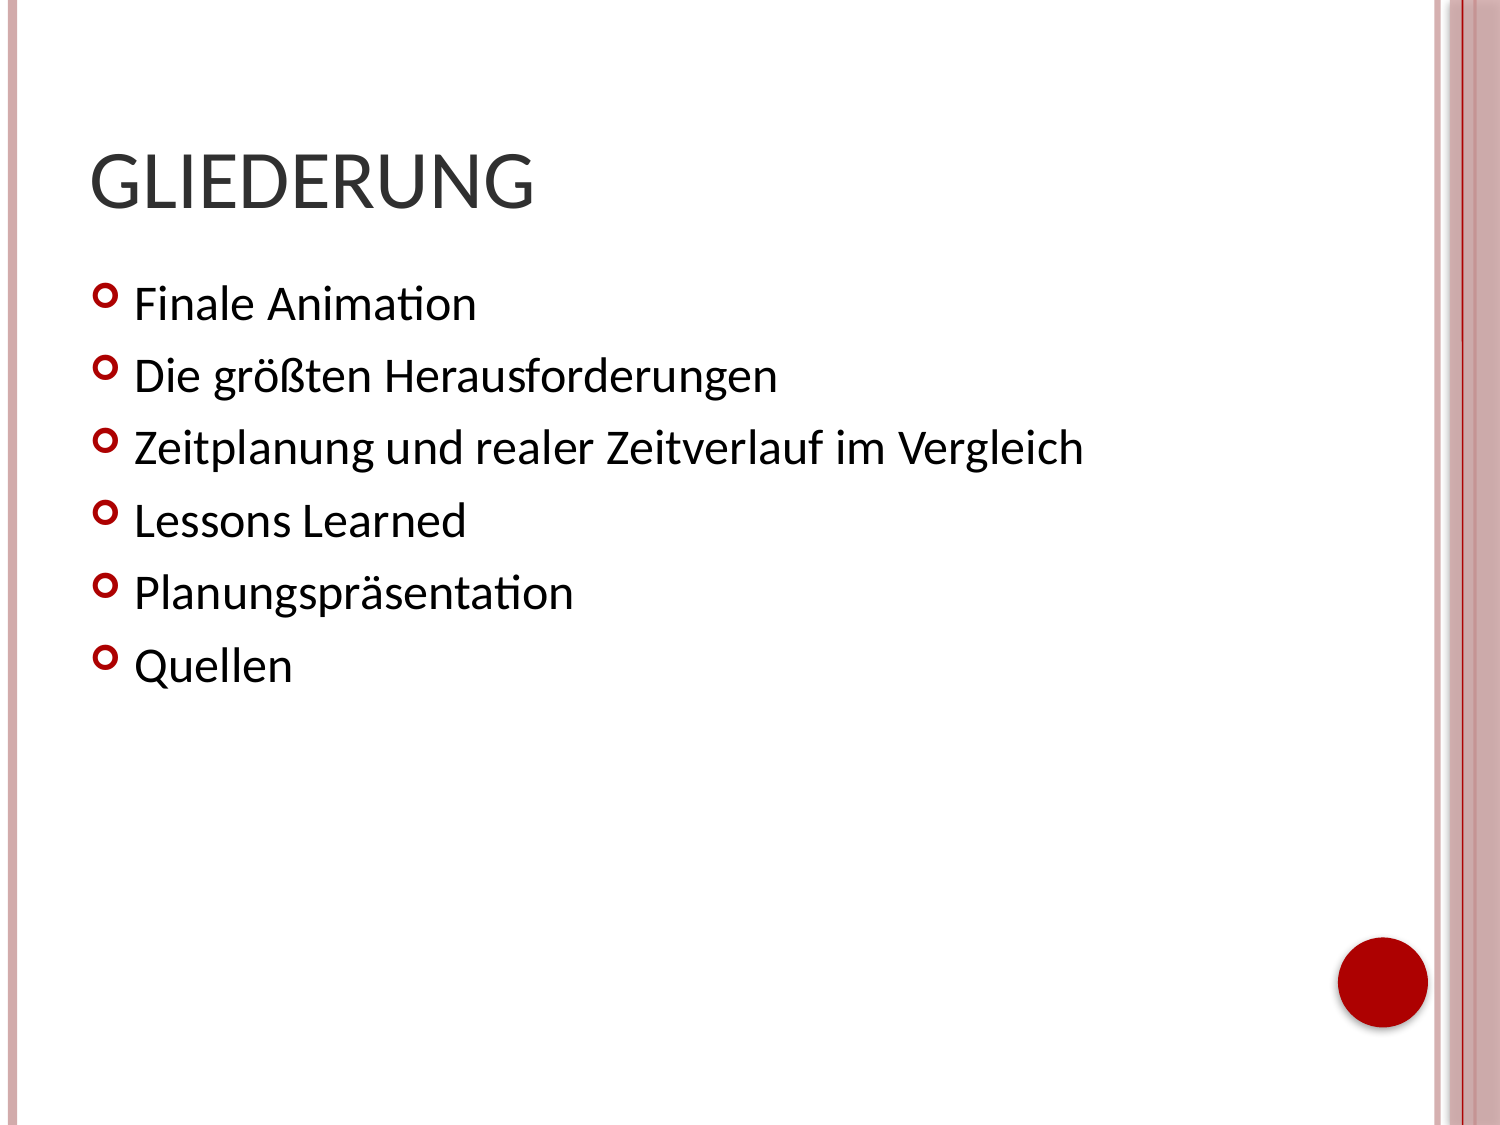

# Gliederung
Finale Animation
Die größten Herausforderungen
Zeitplanung und realer Zeitverlauf im Vergleich
Lessons Learned
Planungspräsentation
Quellen